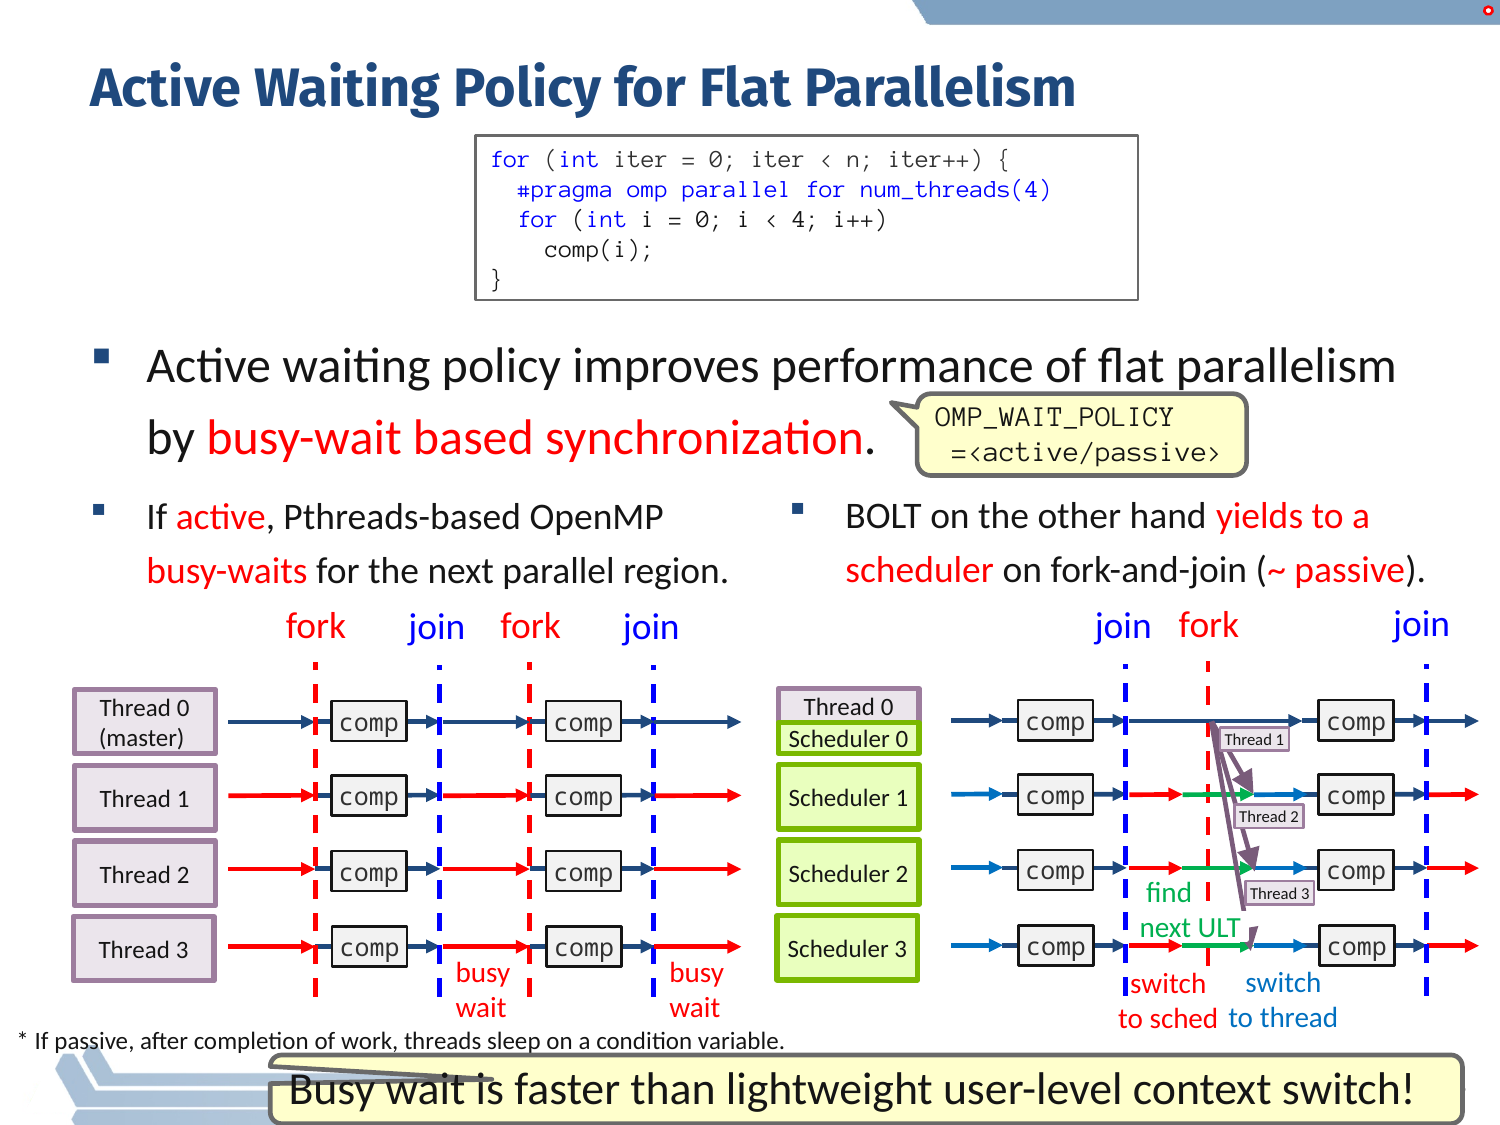

# Active Waiting Policy for Flat Parallelism
for (int iter = 0; iter < n; iter++) {
  #pragma omp parallel for num_threads(4)
  for (int i = 0; i < 4; i++)
    comp(i);
}
Active waiting policy improves performance of flat parallelism
by busy-wait based synchronization.
OMP_WAIT_POLICY
 =<active/passive>
BOLT on the other hand yields to a scheduler on fork-and-join (~ passive).
If active, Pthreads-based OpenMP busy-waits for the next parallel region.
join
fork
join
fork
fork
join
join
Thread 0

comp
Scheduler 0
Scheduler 1
comp
Scheduler 2
comp
Scheduler 3
comp
Thread 0
(master)
comp
comp
comp
comp
comp
comp
comp
comp
comp
Thread 1
Thread 1
comp
Thread 2
Thread 2
comp
 find
next ULT

Thread 3
Thread 3
comp
busy
wait
busy
wait
switch
to thread
switch
to sched
* If passive, after completion of work, threads sleep on a condition variable.
Busy wait is faster than lightweight user-level context switch!
23